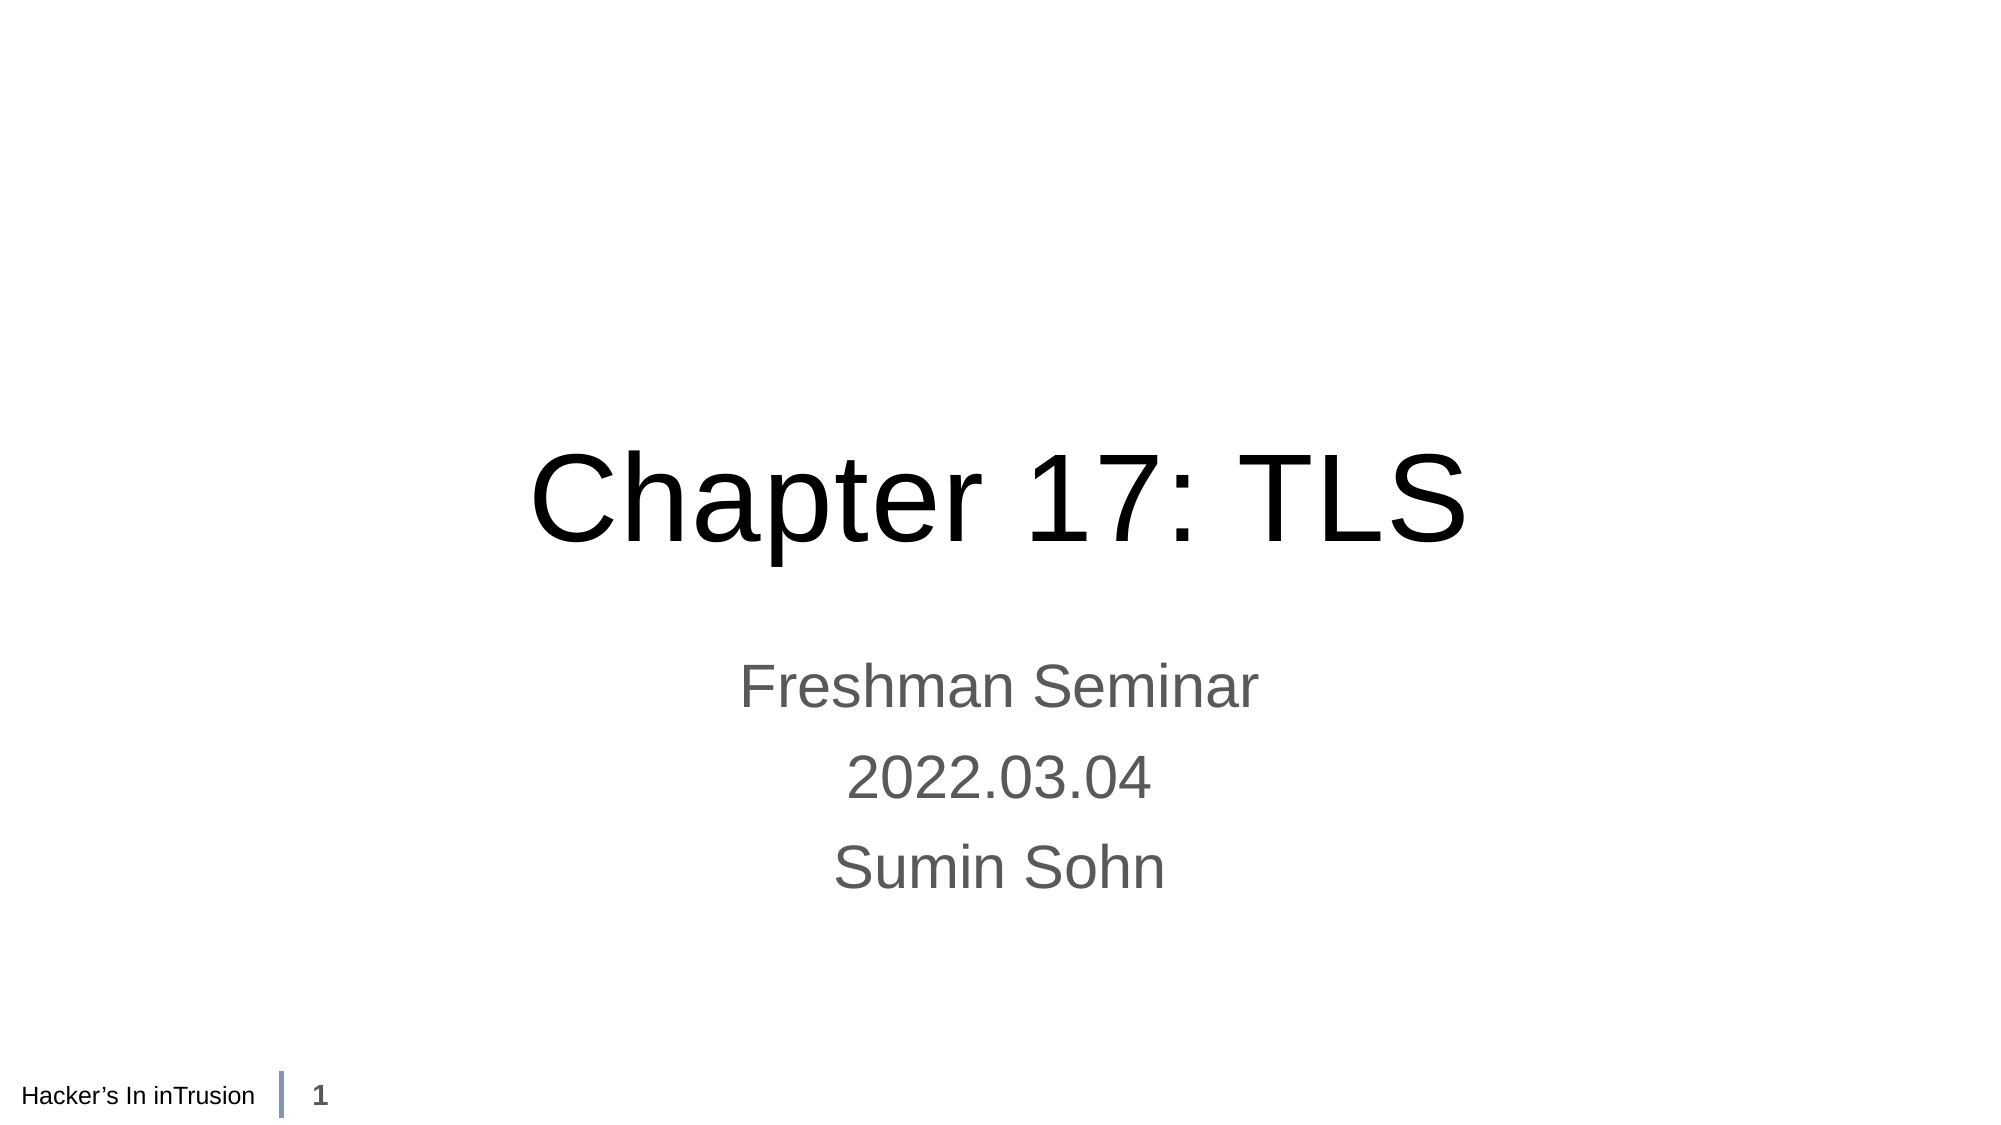

# Chapter 17: TLS
Freshman Seminar
2022.03.04
Sumin Sohn